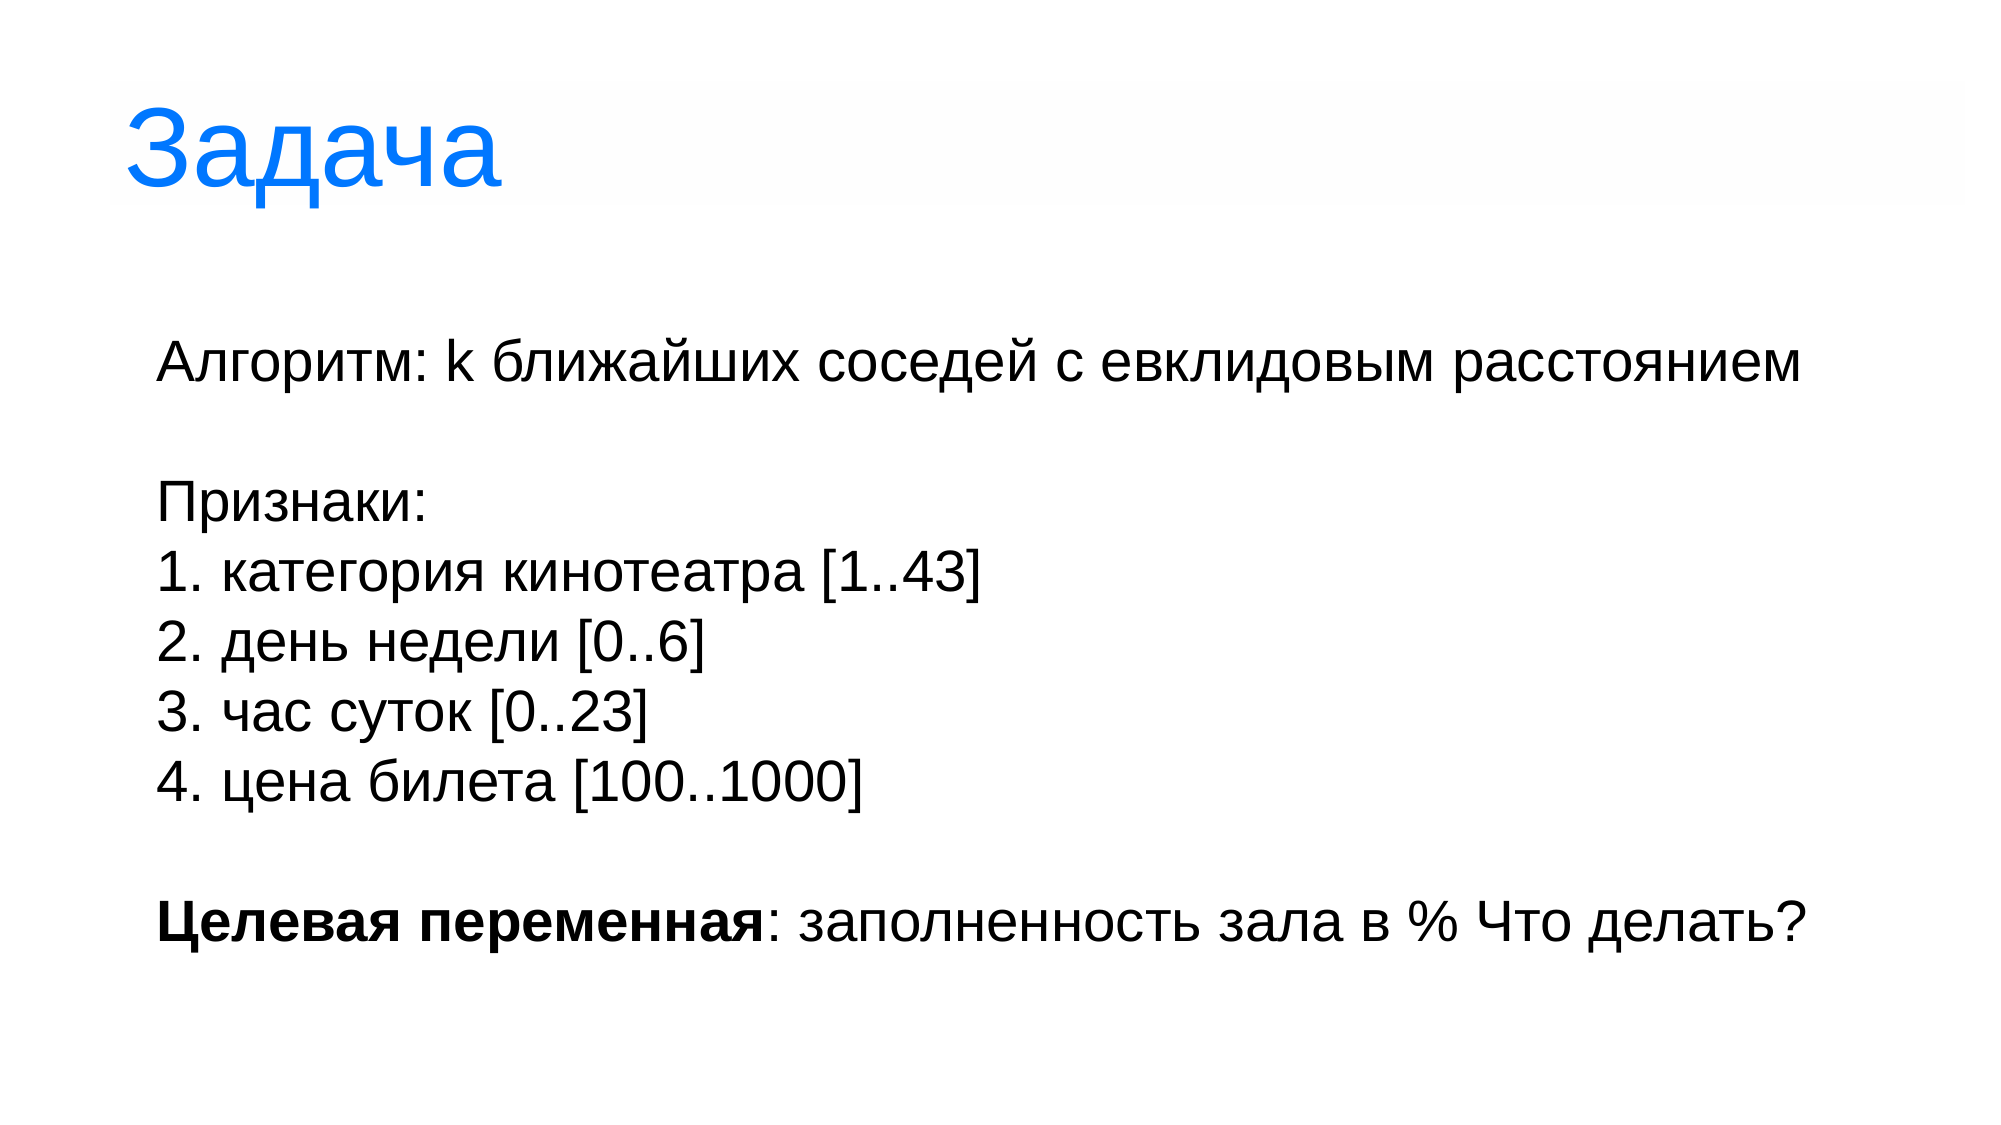

Задача
Задача
Алгоритм: k ближайших соседей с евклидовым расстоянием

Признаки:
1. категория кинотеатра [1..43]
2. день недели [0..6]
3. час суток [0..23]
4. цена билета [100..1000]

Целевая переменная: заполненность зала в % Что делать?